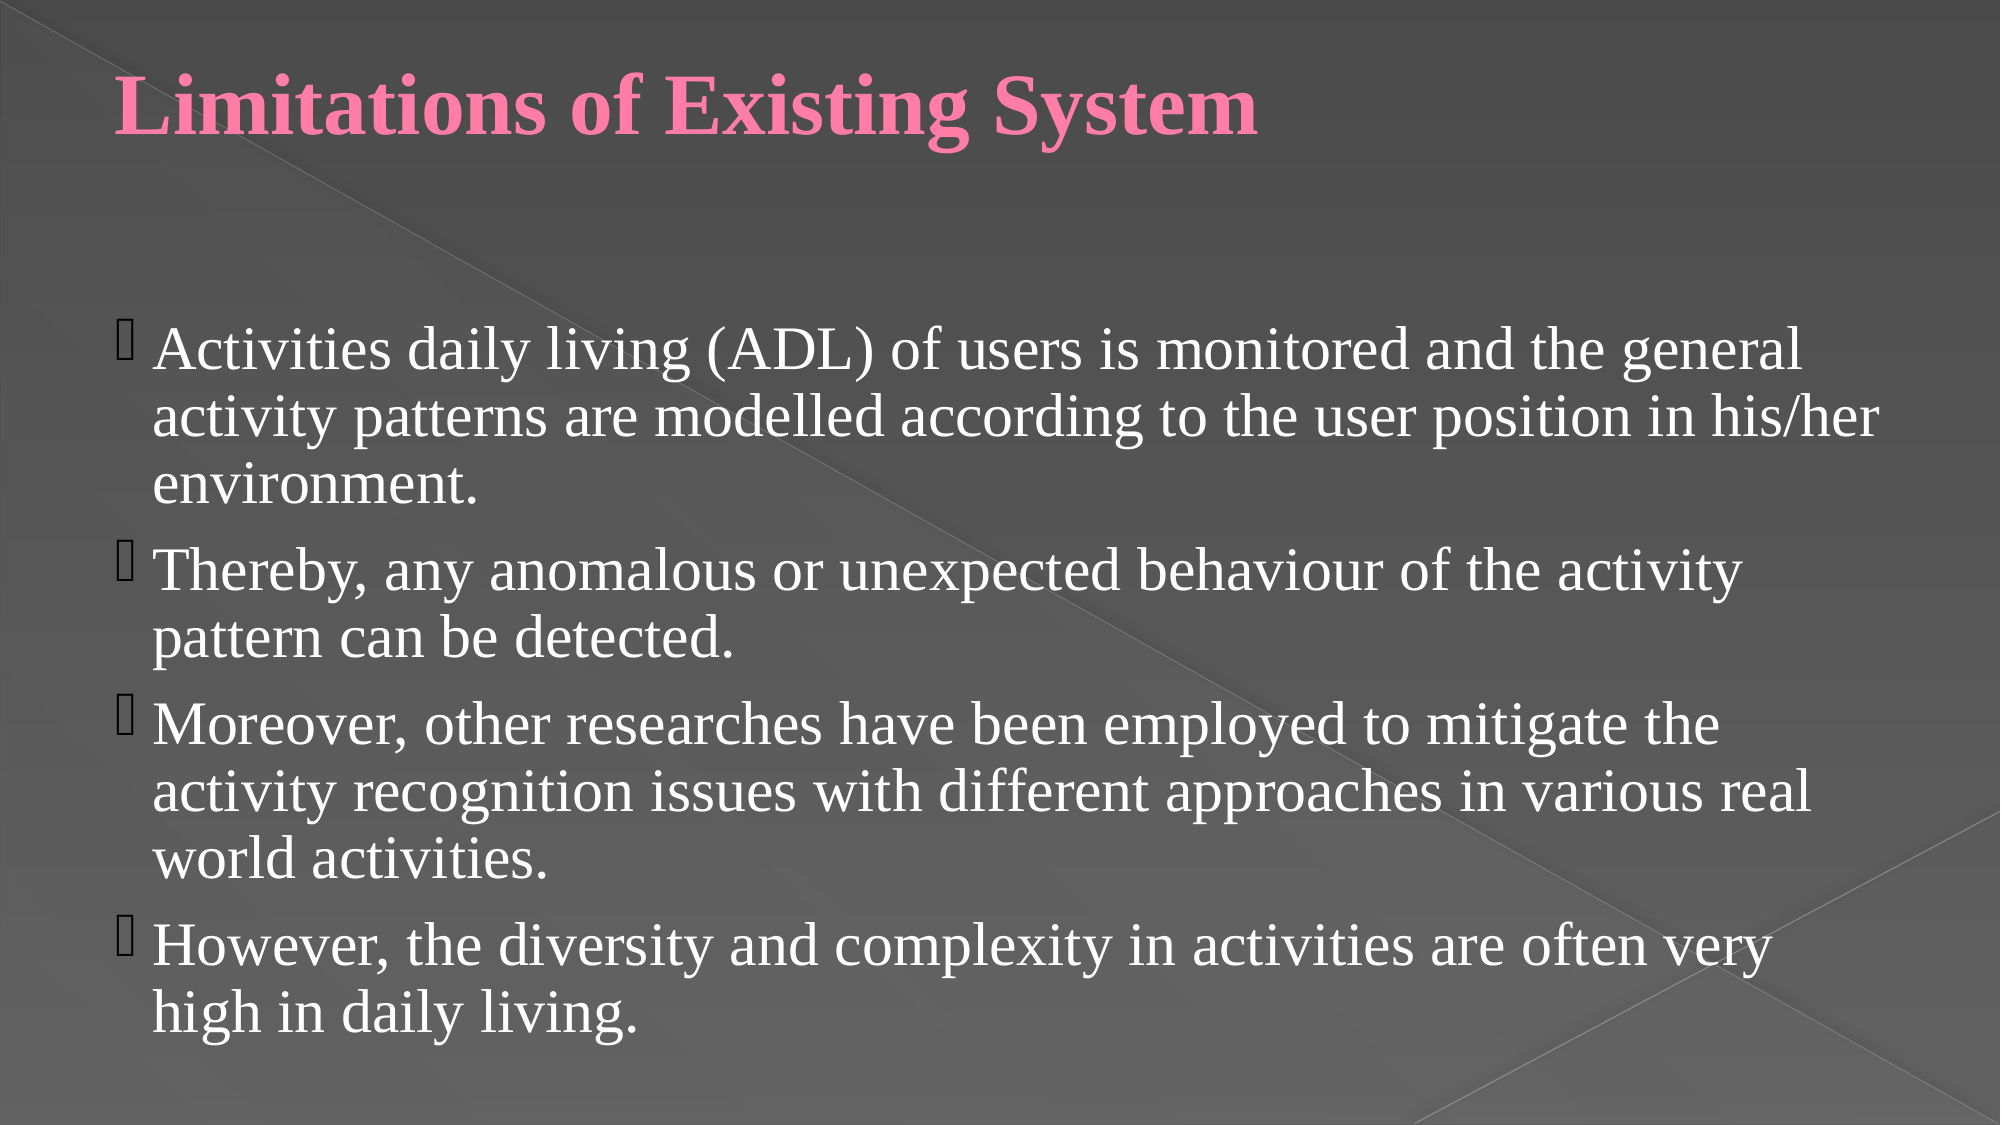

# Limitations of Existing System
Activities daily living (ADL) of users is monitored and the general activity patterns are modelled according to the user position in his/her environment.
Thereby, any anomalous or unexpected behaviour of the activity pattern can be detected.
Moreover, other researches have been employed to mitigate the activity recognition issues with different approaches in various real world activities.
However, the diversity and complexity in activities are often very high in daily living.